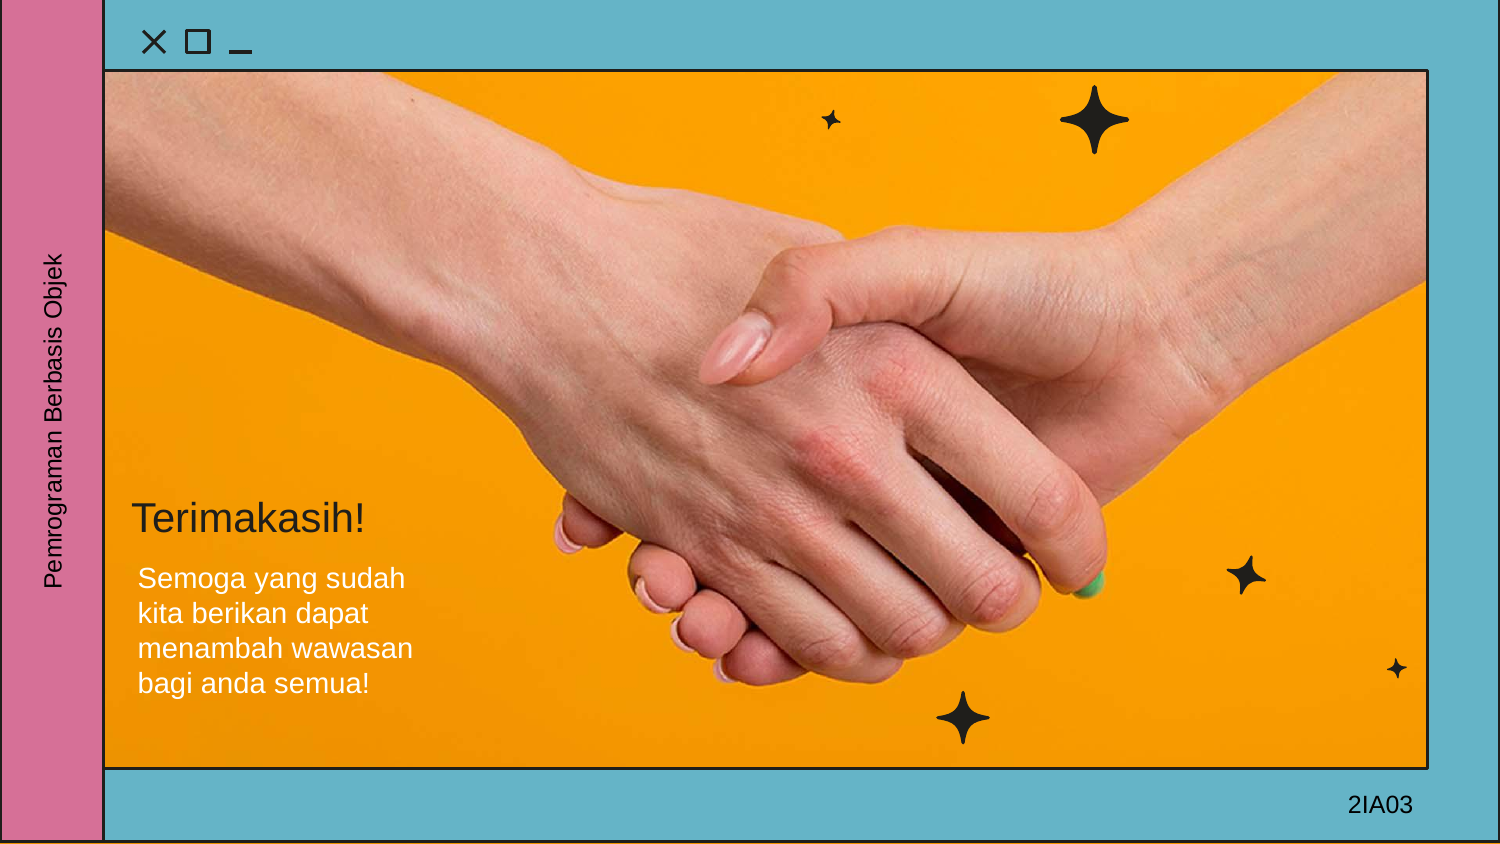

Pemrograman Berbasis Objek
# Terimakasih!
Semoga yang sudah kita berikan dapat menambah wawasan bagi anda semua!
2IA03